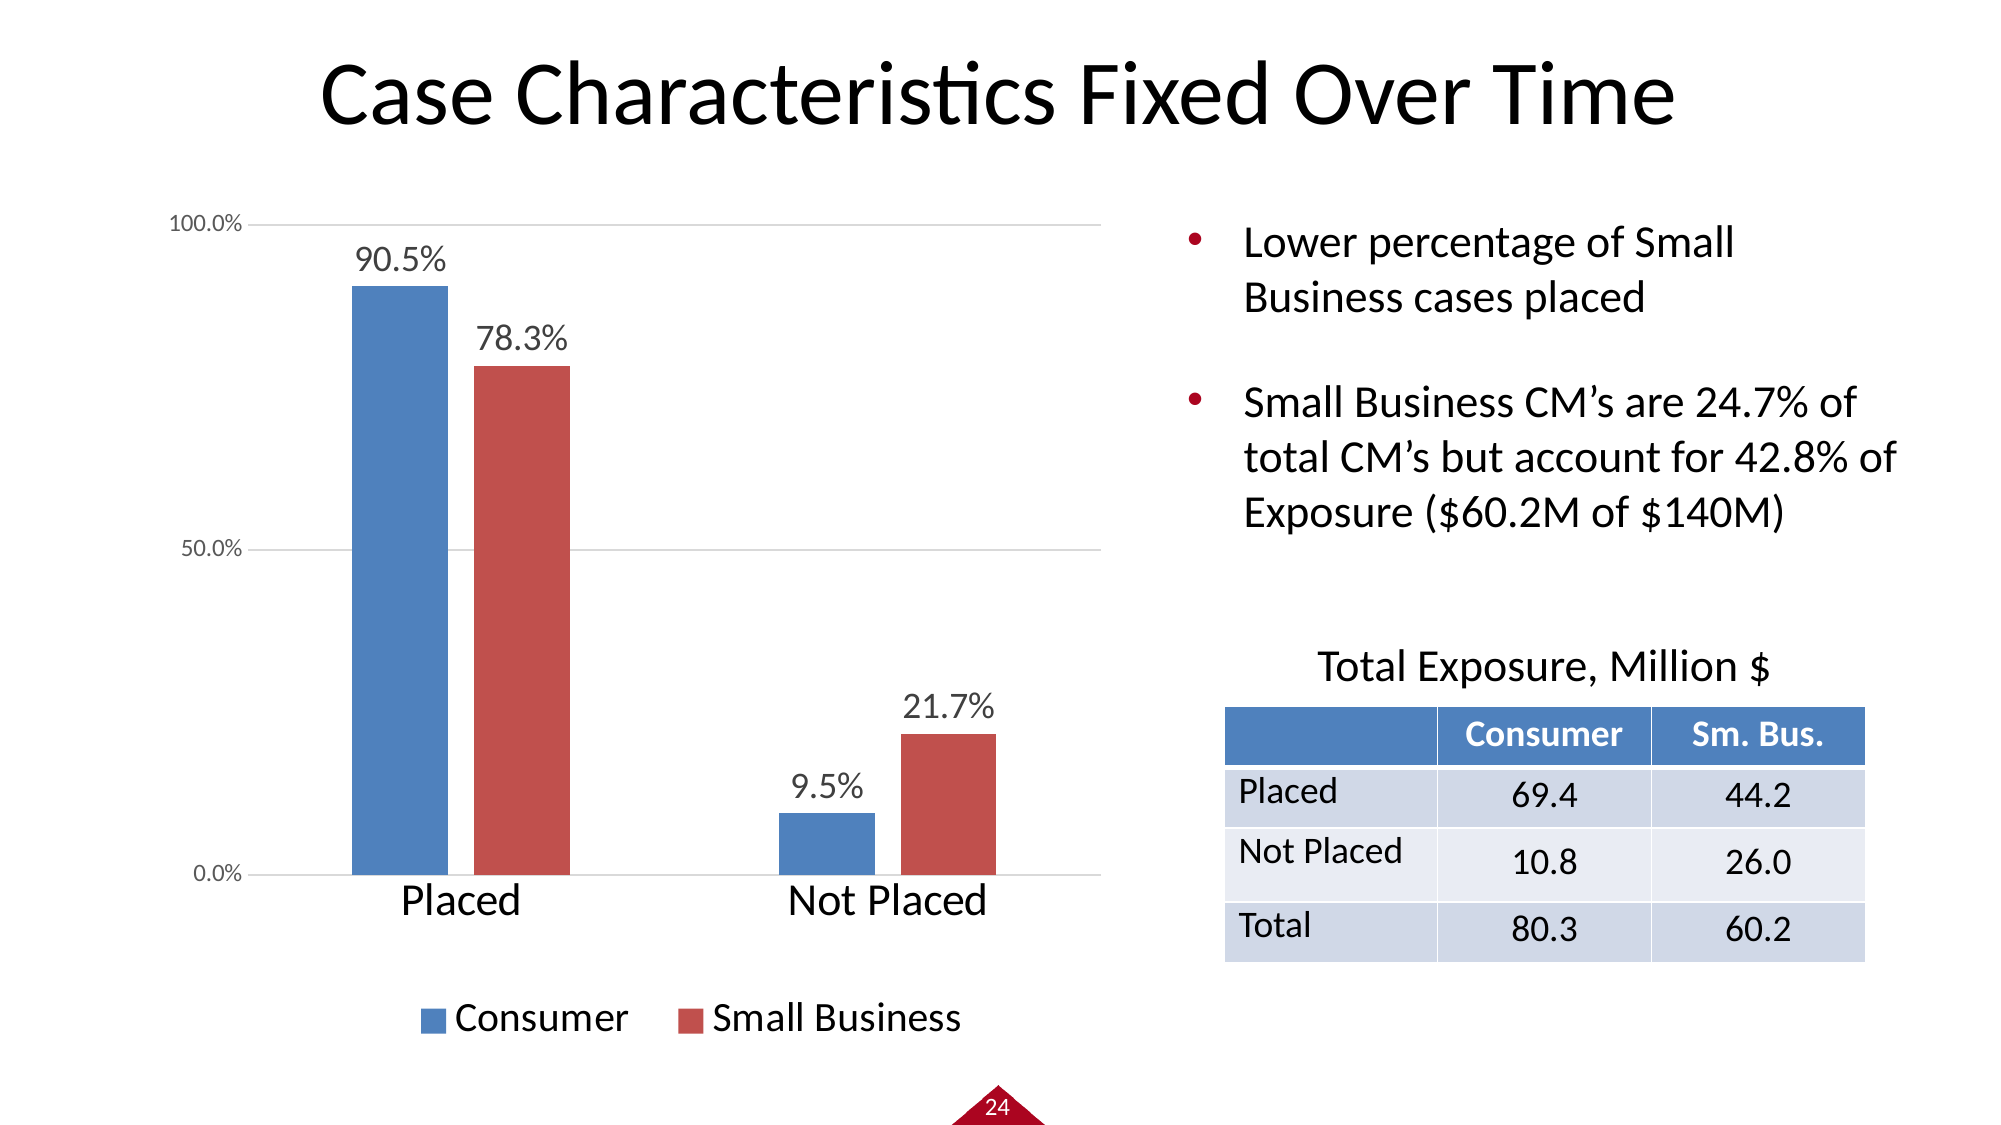

Case Characteristics Fixed Over Time

### Chart

| Category | Consumer | Small Business |
|---|---|---|
| Placed | 0.9054072007439883 | 0.7828548321876263 |
| Not Placed | 0.09459279925601169 | 0.21714516781237364 |
Lower percentage of Small Business cases placed
Small Business CM’s are 24.7% of total CM’s but account for 42.8% of Exposure ($60.2M of $140M)
Total Exposure, Million $
|  | Consumer | Sm. Bus. |
| --- | --- | --- |
| Placed | 69.4 | 44.2 |
| Not Placed | 10.8 | 26.0 |
| Total | 80.3 | 60.2 |
24